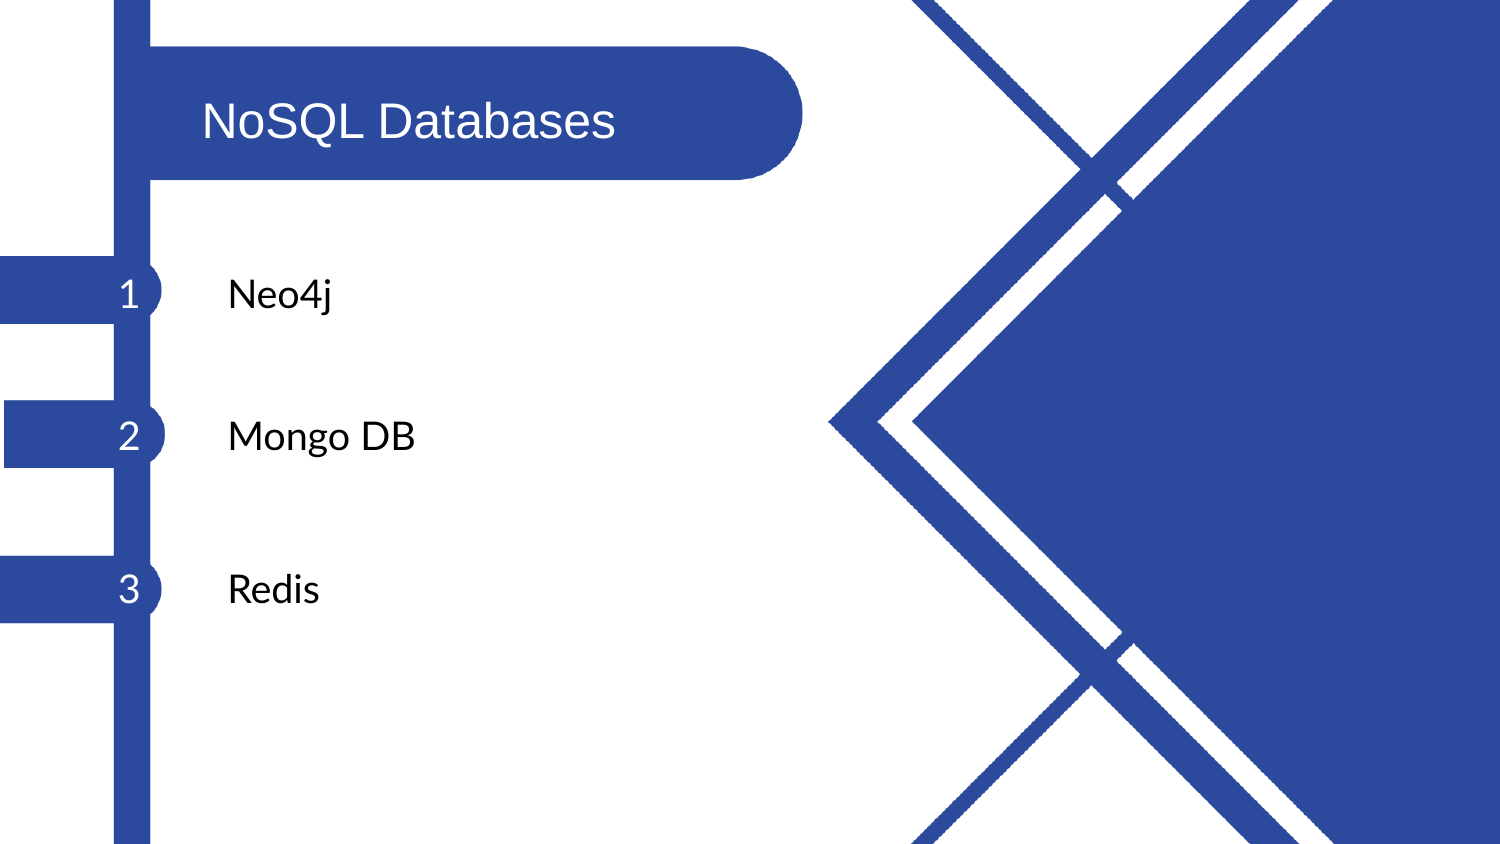

NoSQL Databases
1
Neo4j
2

Mongo DB
3

Redis